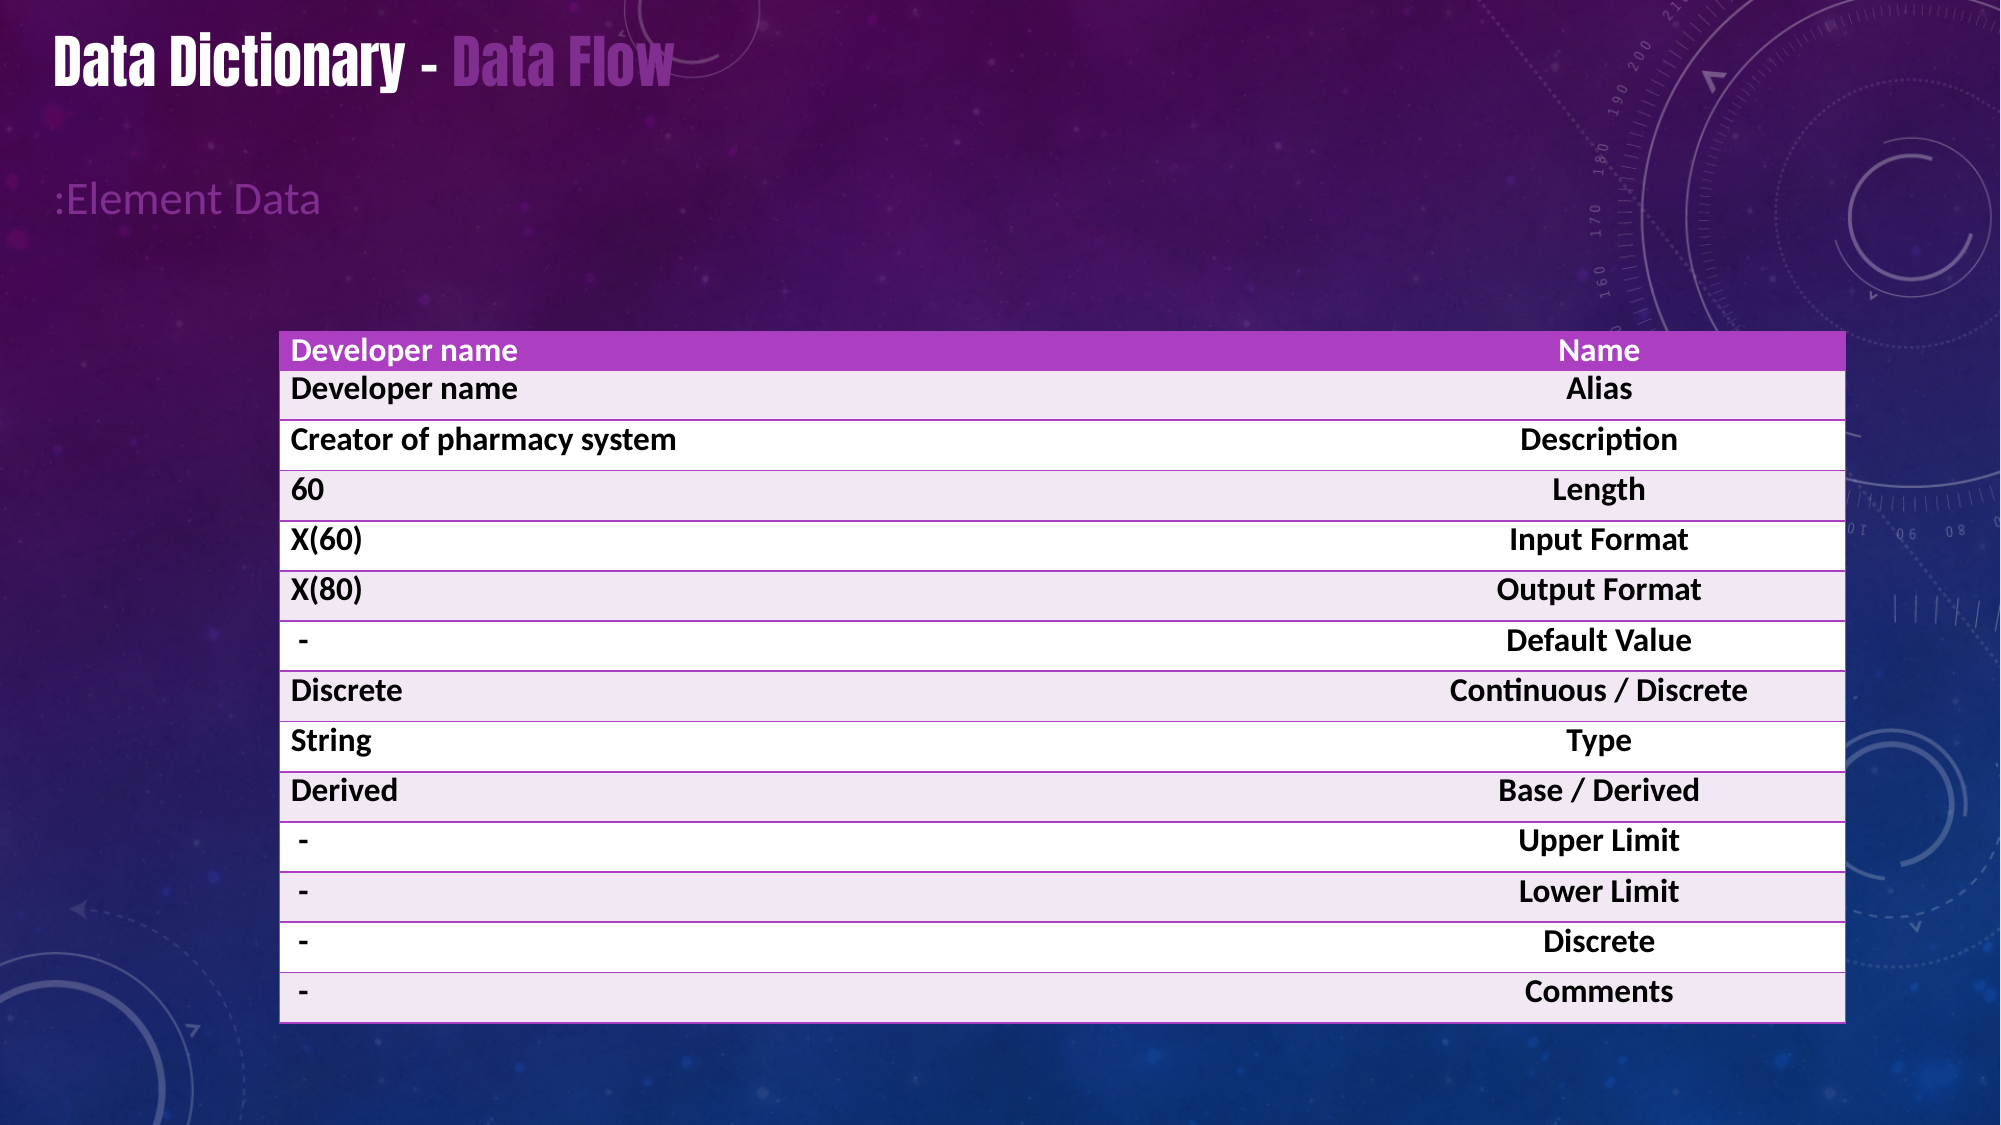

Data Dictionary – Data Flow
Element Data:
| Developer name | Name |
| --- | --- |
| Developer name | Alias |
| Creator of pharmacy system | Description |
| 60 | Length |
| X(60) | Input Format |
| X(80) | Output Format |
| - | Default Value |
| Discrete | Continuous / Discrete |
| String | Type |
| Derived | Base / Derived |
| - | Upper Limit |
| - | Lower Limit |
| - | Discrete |
| - | Comments |